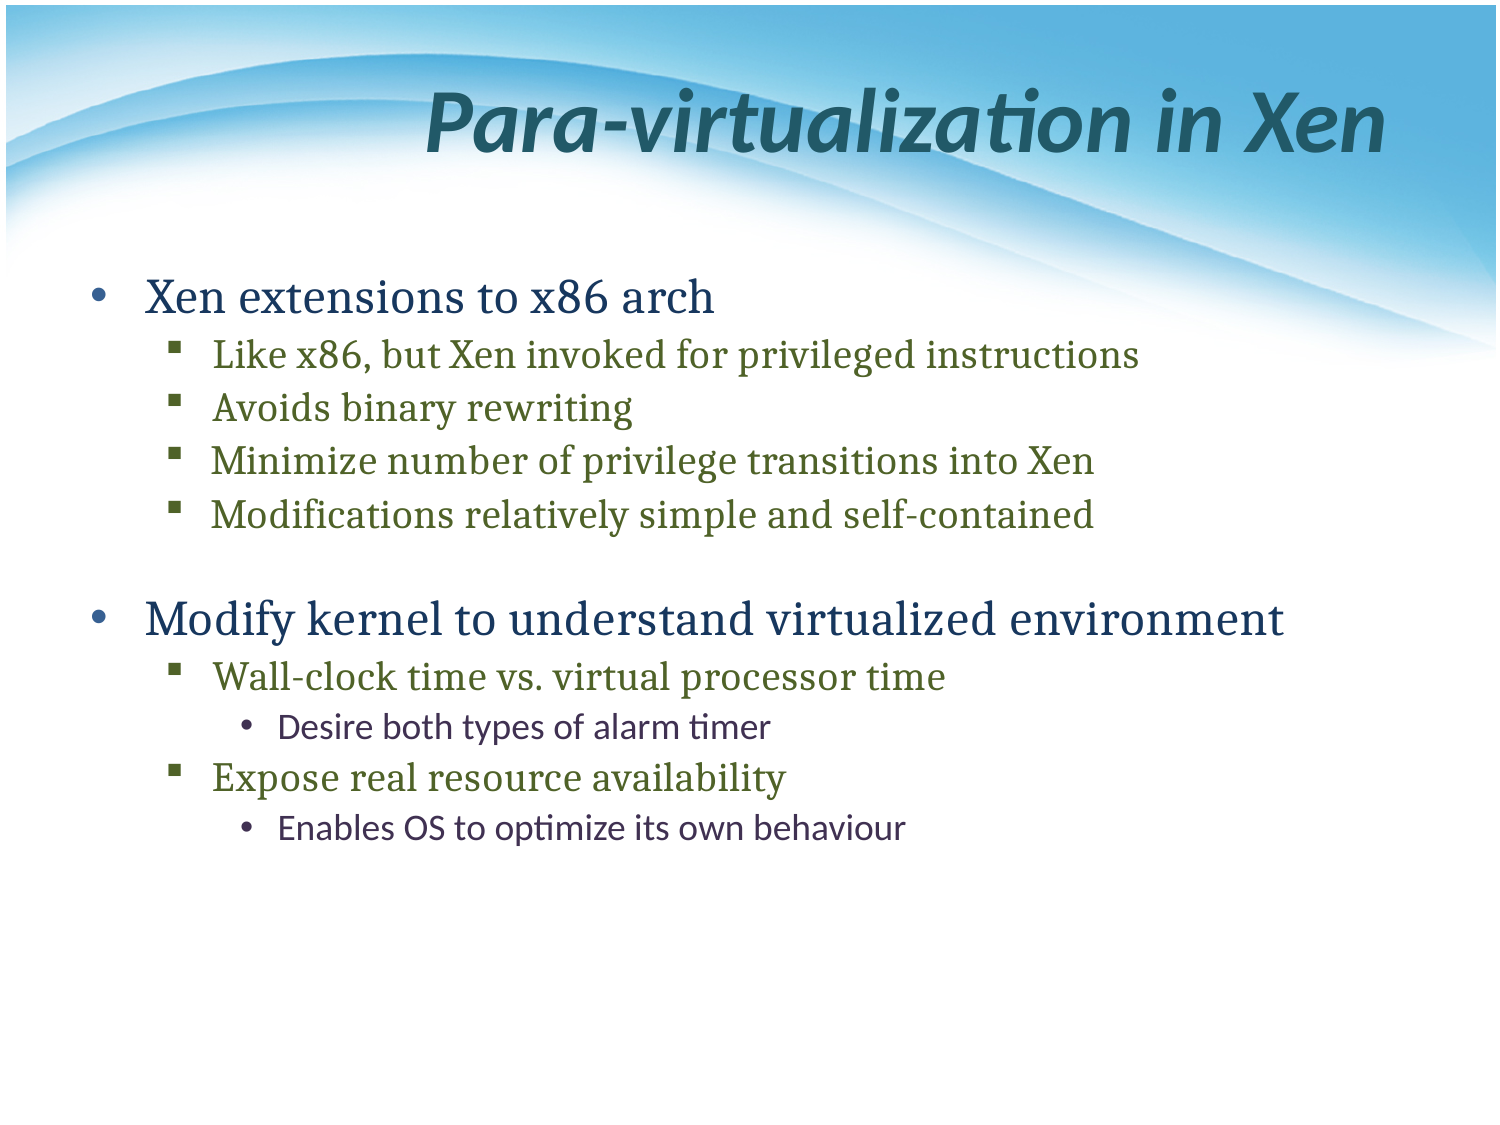

# Para-virtualization in Xen
Xen extensions to x86 arch
Like x86, but Xen invoked for privileged instructions
Avoids binary rewriting
Minimize number of privilege transitions into Xen
Modifications relatively simple and self-contained
Modify kernel to understand virtualized environment
Wall-clock time vs. virtual processor time
Desire both types of alarm timer
Expose real resource availability
Enables OS to optimize its own behaviour